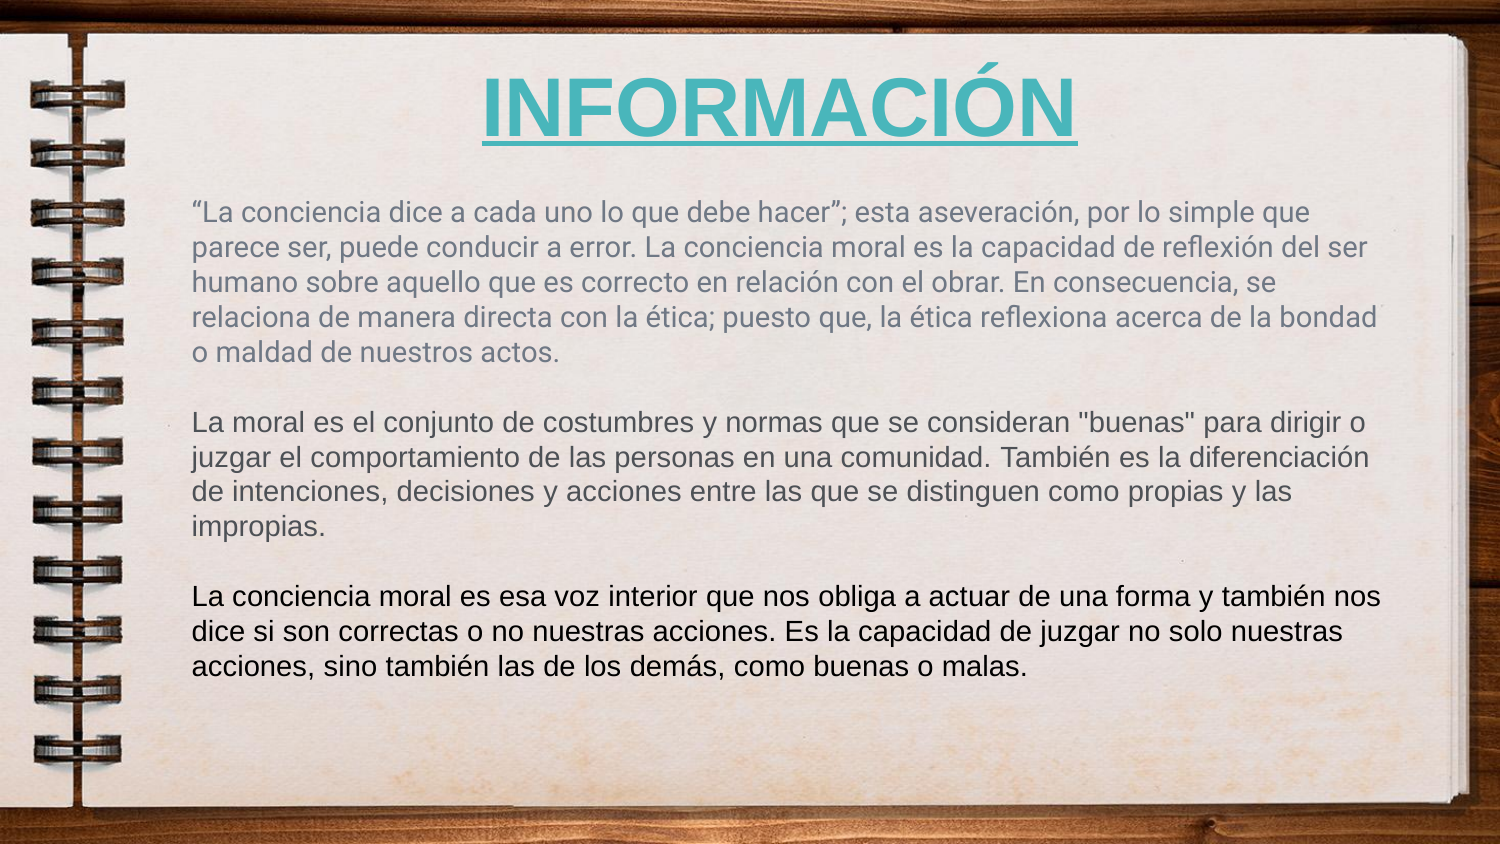

INFORMACIÓN
“La conciencia dice a cada uno lo que debe hacer”; esta aseveración, por lo simple que parece ser, puede conducir a error. La conciencia moral es la capacidad de reflexión del ser humano sobre aquello que es correcto en relación con el obrar. En consecuencia, se relaciona de manera directa con la ética; puesto que, la ética reflexiona acerca de la bondad o maldad de nuestros actos.

La moral es el conjunto de costumbres y normas que se consideran "buenas" para dirigir o juzgar el comportamiento de las personas en una comunidad.​ También es la diferenciación de intenciones, decisiones y acciones entre las que se distinguen como propias y las impropias.​

La conciencia moral es esa voz interior que nos obliga a actuar de una forma y también nos dice si son correctas o no nuestras acciones. Es la capacidad de juzgar no solo nuestras acciones, sino también las de los demás, como buenas o malas.